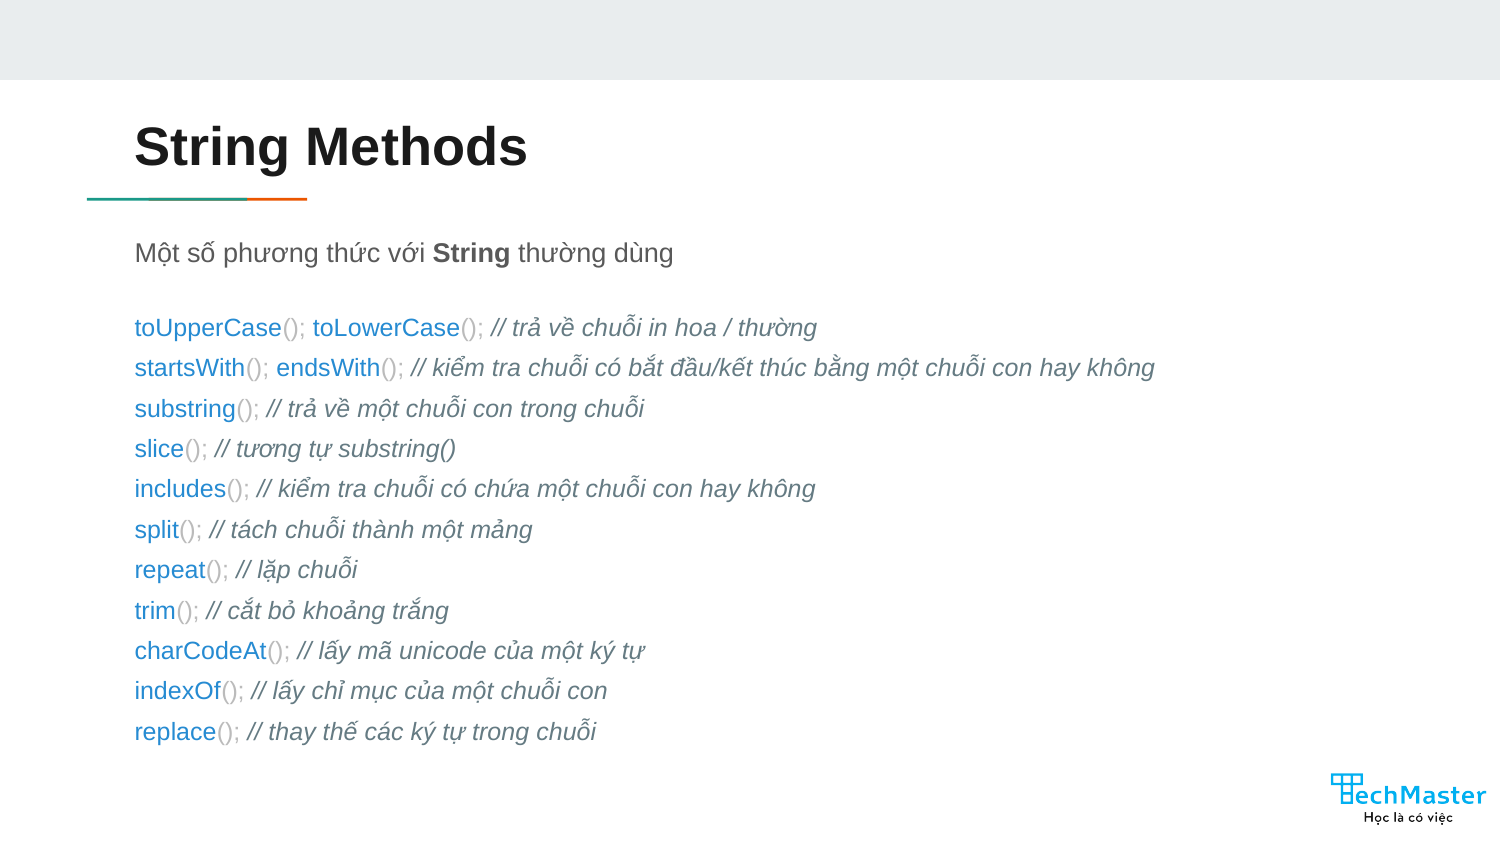

# String Methods
Một số phương thức với String thường dùng
toUpperCase(); toLowerCase(); // trả về chuỗi in hoa / thường
startsWith(); endsWith(); // kiểm tra chuỗi có bắt đầu/kết thúc bằng một chuỗi con hay không
substring(); // trả về một chuỗi con trong chuỗi
slice(); // tương tự substring()
includes(); // kiểm tra chuỗi có chứa một chuỗi con hay không
split(); // tách chuỗi thành một mảng
repeat(); // lặp chuỗi
trim(); // cắt bỏ khoảng trắng
charCodeAt(); // lấy mã unicode của một ký tự
indexOf(); // lấy chỉ mục của một chuỗi con
replace(); // thay thế các ký tự trong chuỗi